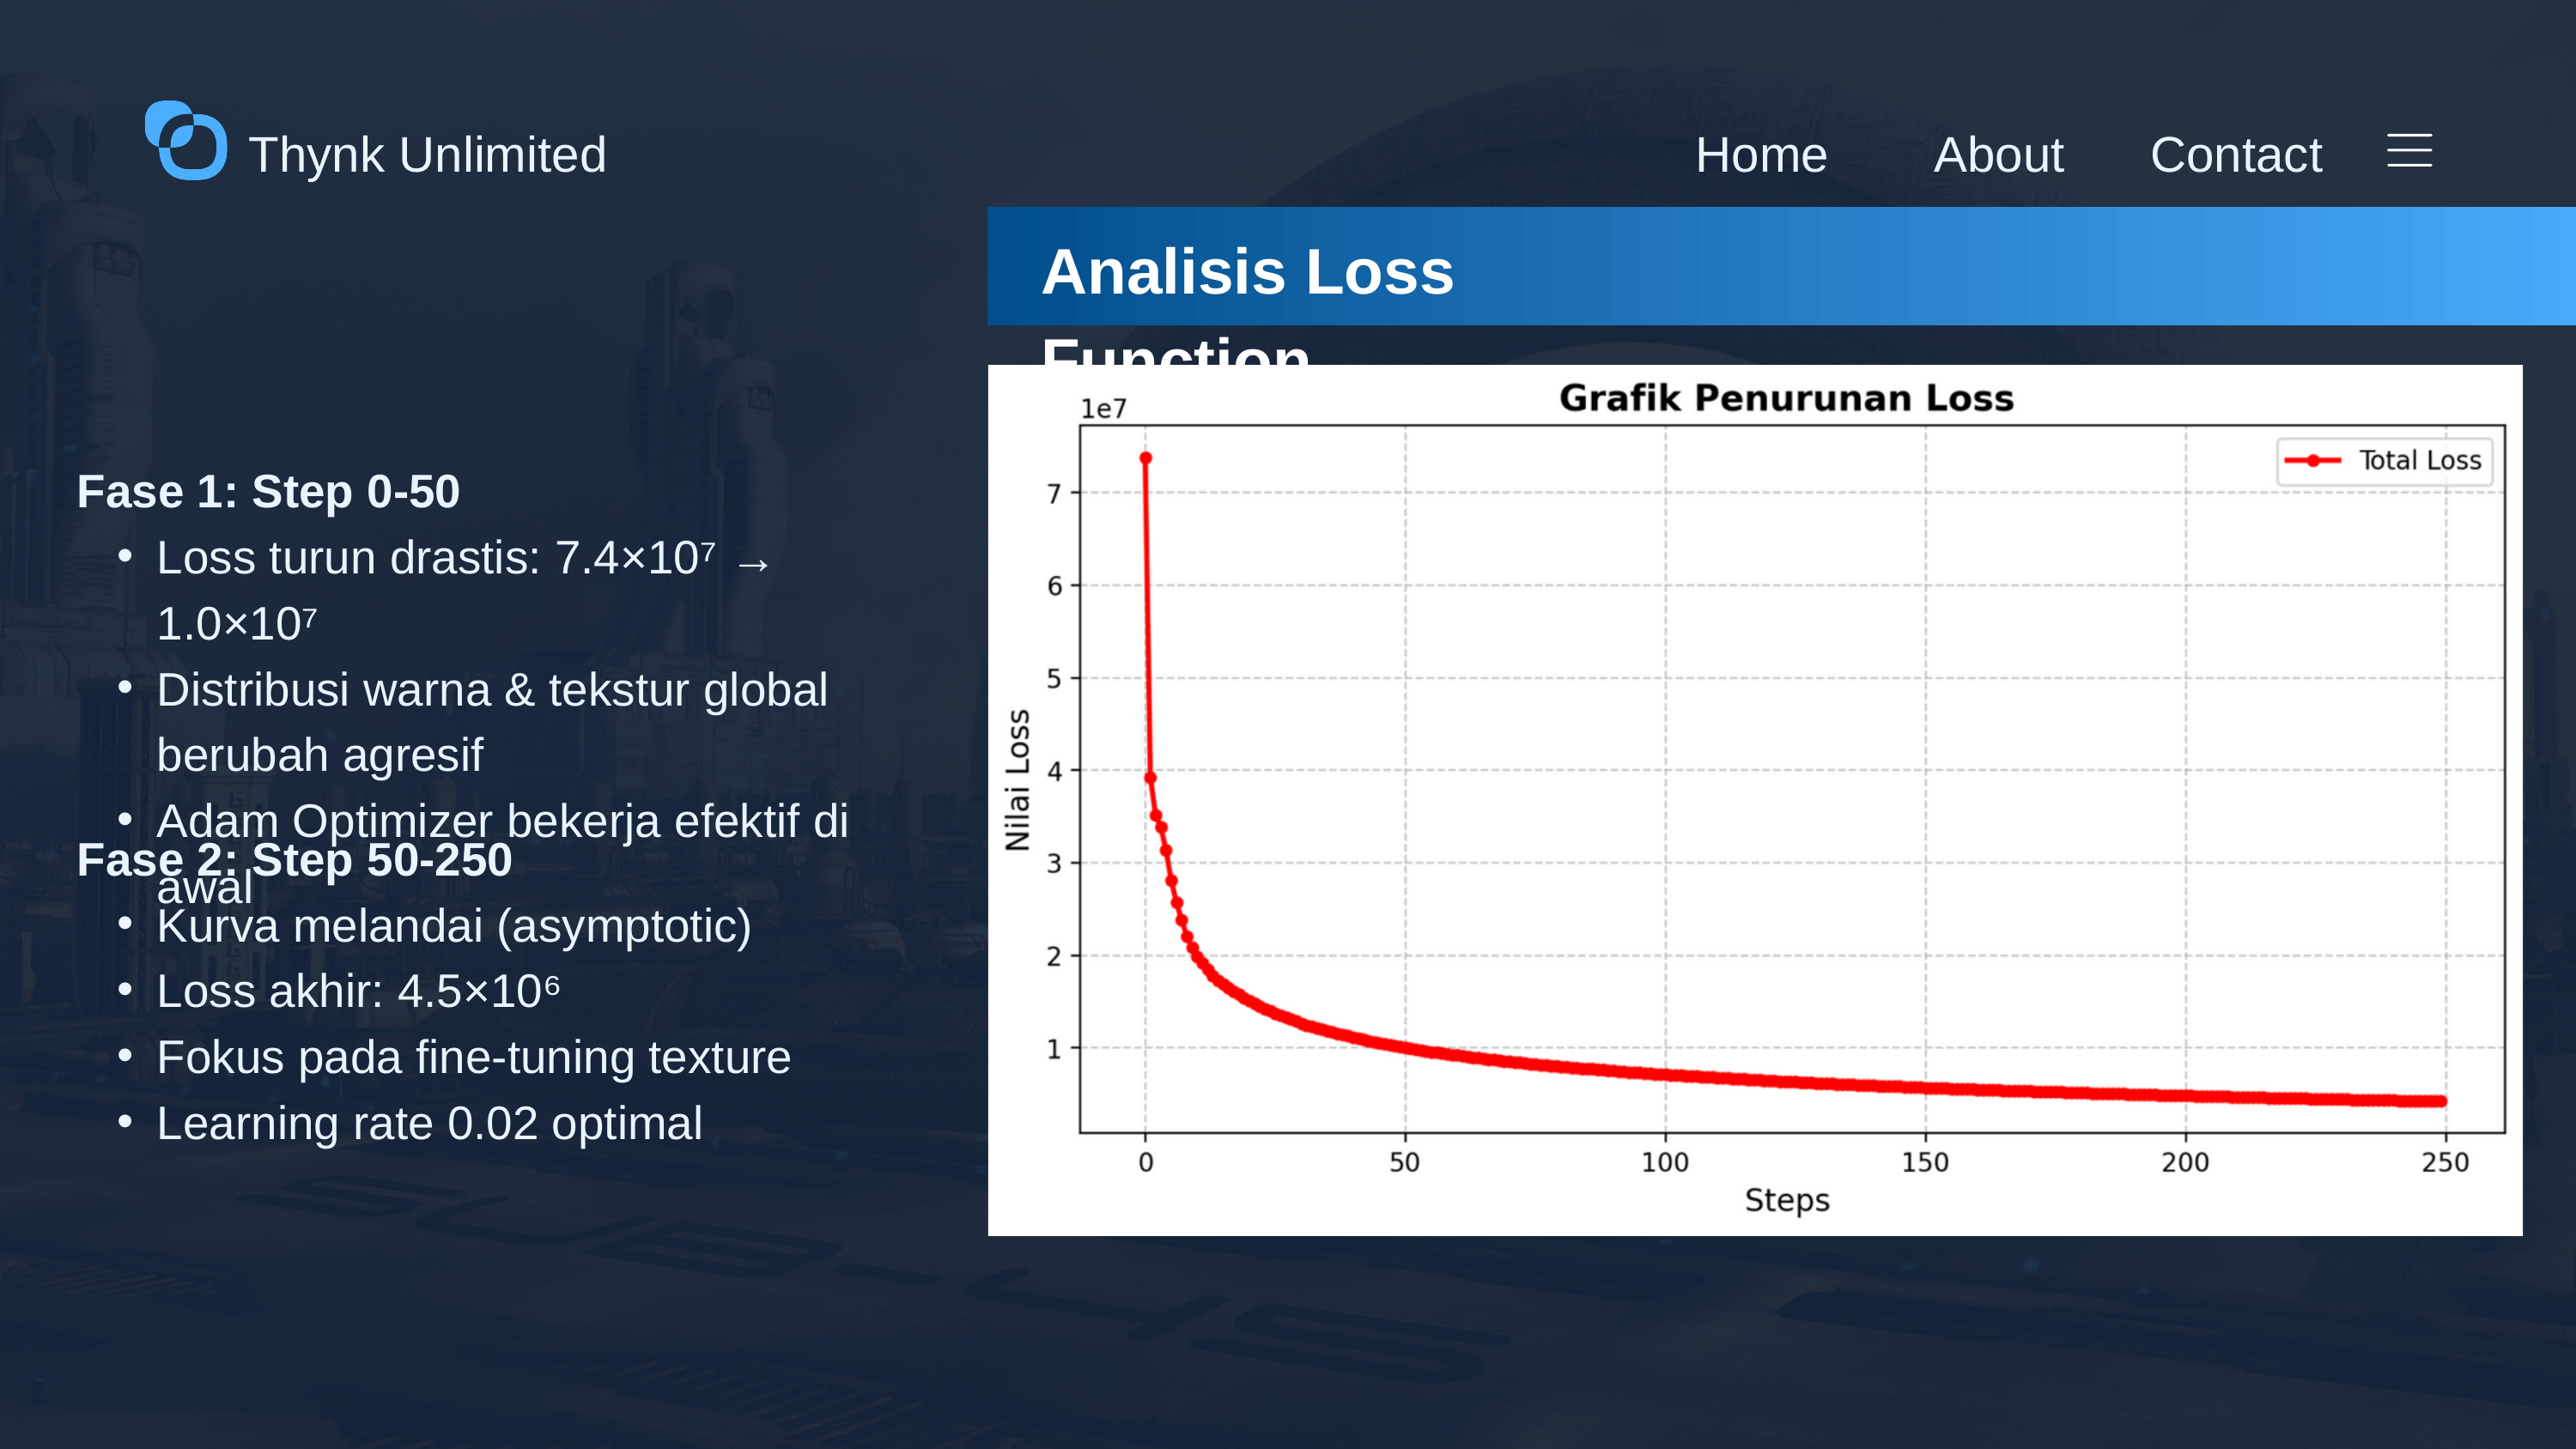

Thynk Unlimited
Home
About
Contact

Analisis Loss Function

Fase 1: Step 0-50
Loss turun drastis: 7.4×10⁷ → 1.0×10⁷
Distribusi warna & tekstur global berubah agresif
Adam Optimizer bekerja efektif di awal
Fase 2: Step 50-250
Kurva melandai (asymptotic)
Loss akhir: 4.5×10⁶
Fokus pada fine-tuning texture
Learning rate 0.02 optimal